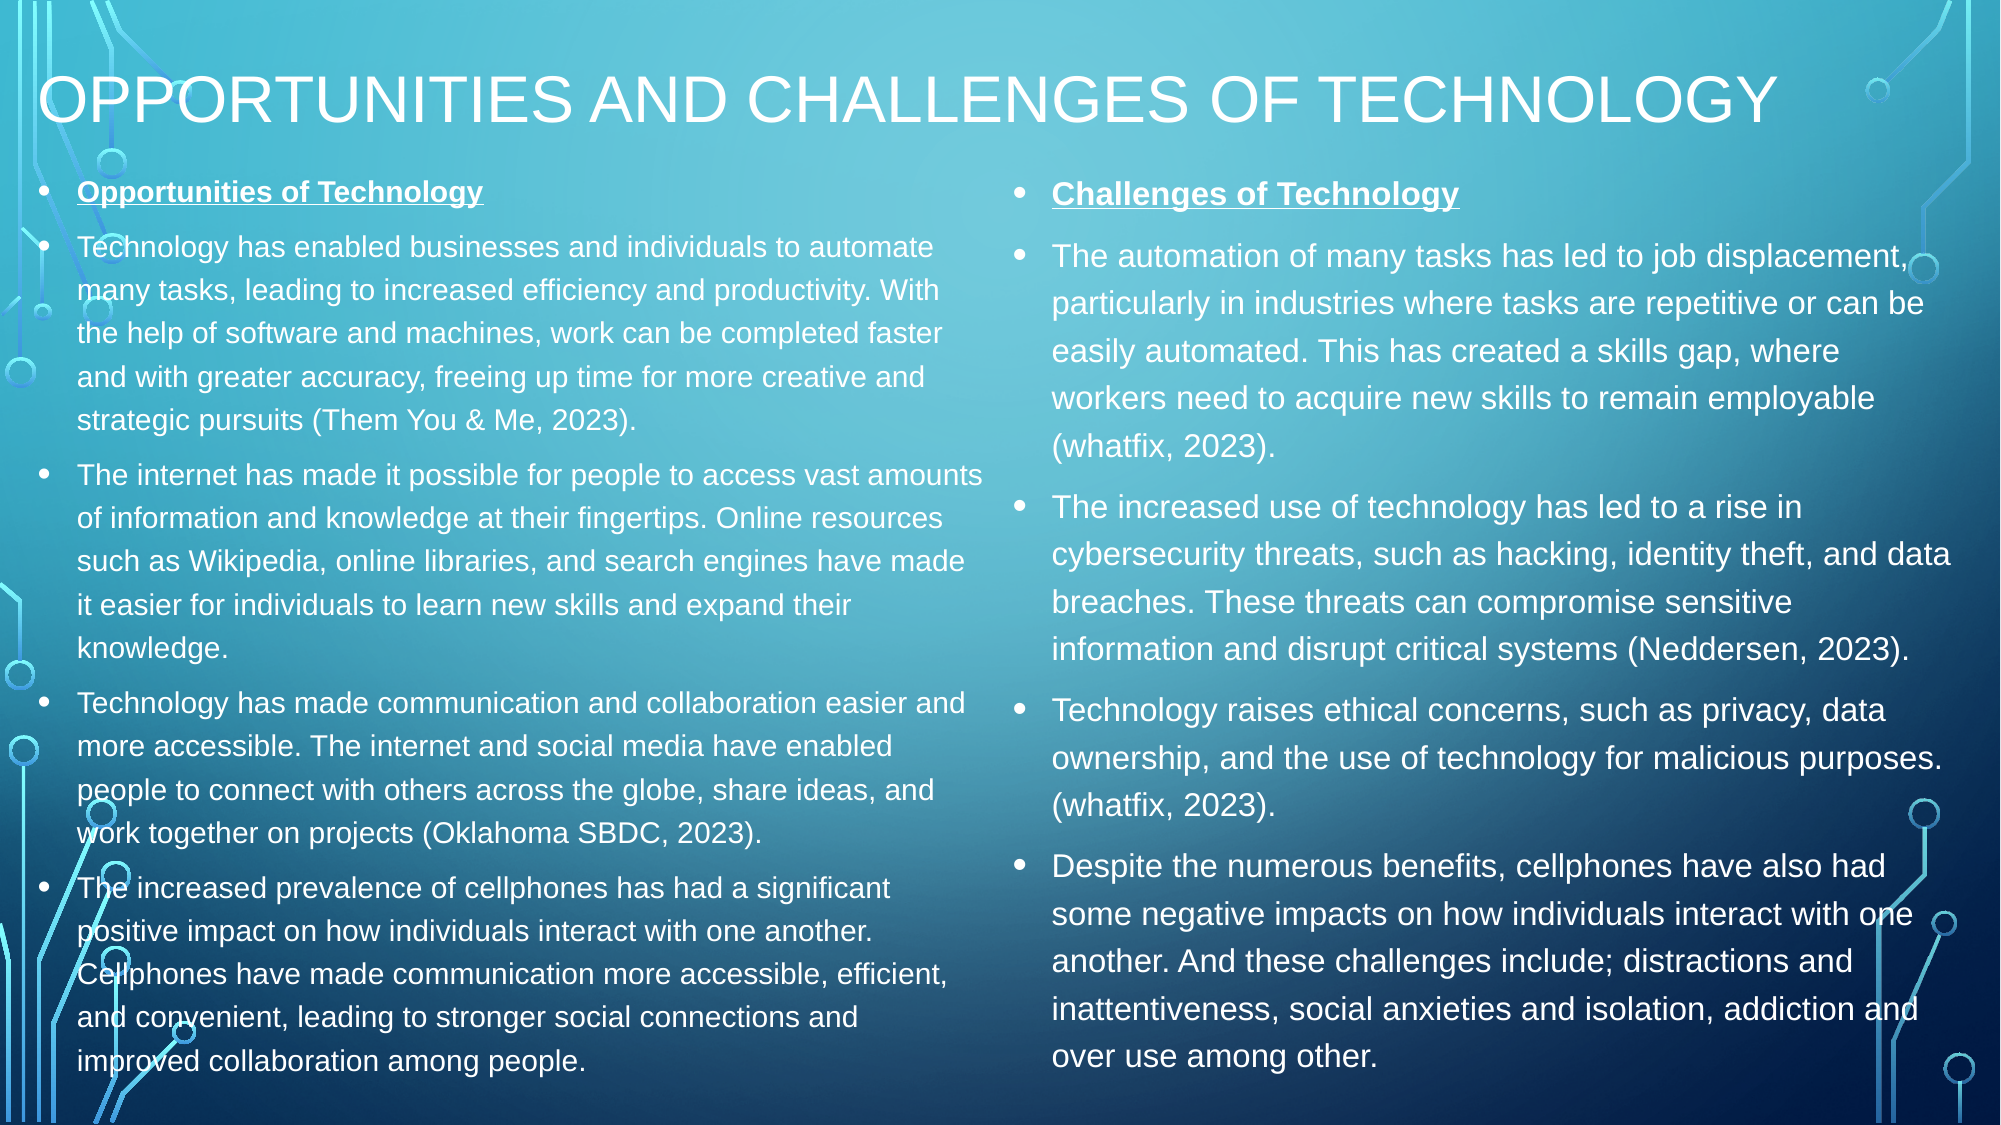

# Opportunities and Challenges of Technology
Opportunities of Technology
Technology has enabled businesses and individuals to automate many tasks, leading to increased efficiency and productivity. With the help of software and machines, work can be completed faster and with greater accuracy, freeing up time for more creative and strategic pursuits (Them You & Me, 2023).
The internet has made it possible for people to access vast amounts of information and knowledge at their fingertips. Online resources such as Wikipedia, online libraries, and search engines have made it easier for individuals to learn new skills and expand their knowledge.
Technology has made communication and collaboration easier and more accessible. The internet and social media have enabled people to connect with others across the globe, share ideas, and work together on projects (Oklahoma SBDC, 2023).
The increased prevalence of cellphones has had a significant positive impact on how individuals interact with one another. Cellphones have made communication more accessible, efficient, and convenient, leading to stronger social connections and improved collaboration among people.

Challenges of Technology
The automation of many tasks has led to job displacement, particularly in industries where tasks are repetitive or can be easily automated. This has created a skills gap, where workers need to acquire new skills to remain employable (whatfix, 2023).
The increased use of technology has led to a rise in cybersecurity threats, such as hacking, identity theft, and data breaches. These threats can compromise sensitive information and disrupt critical systems (Neddersen, 2023).
Technology raises ethical concerns, such as privacy, data ownership, and the use of technology for malicious purposes. (whatfix, 2023).
Despite the numerous benefits, cellphones have also had some negative impacts on how individuals interact with one another. And these challenges include; distractions and inattentiveness, social anxieties and isolation, addiction and over use among other.